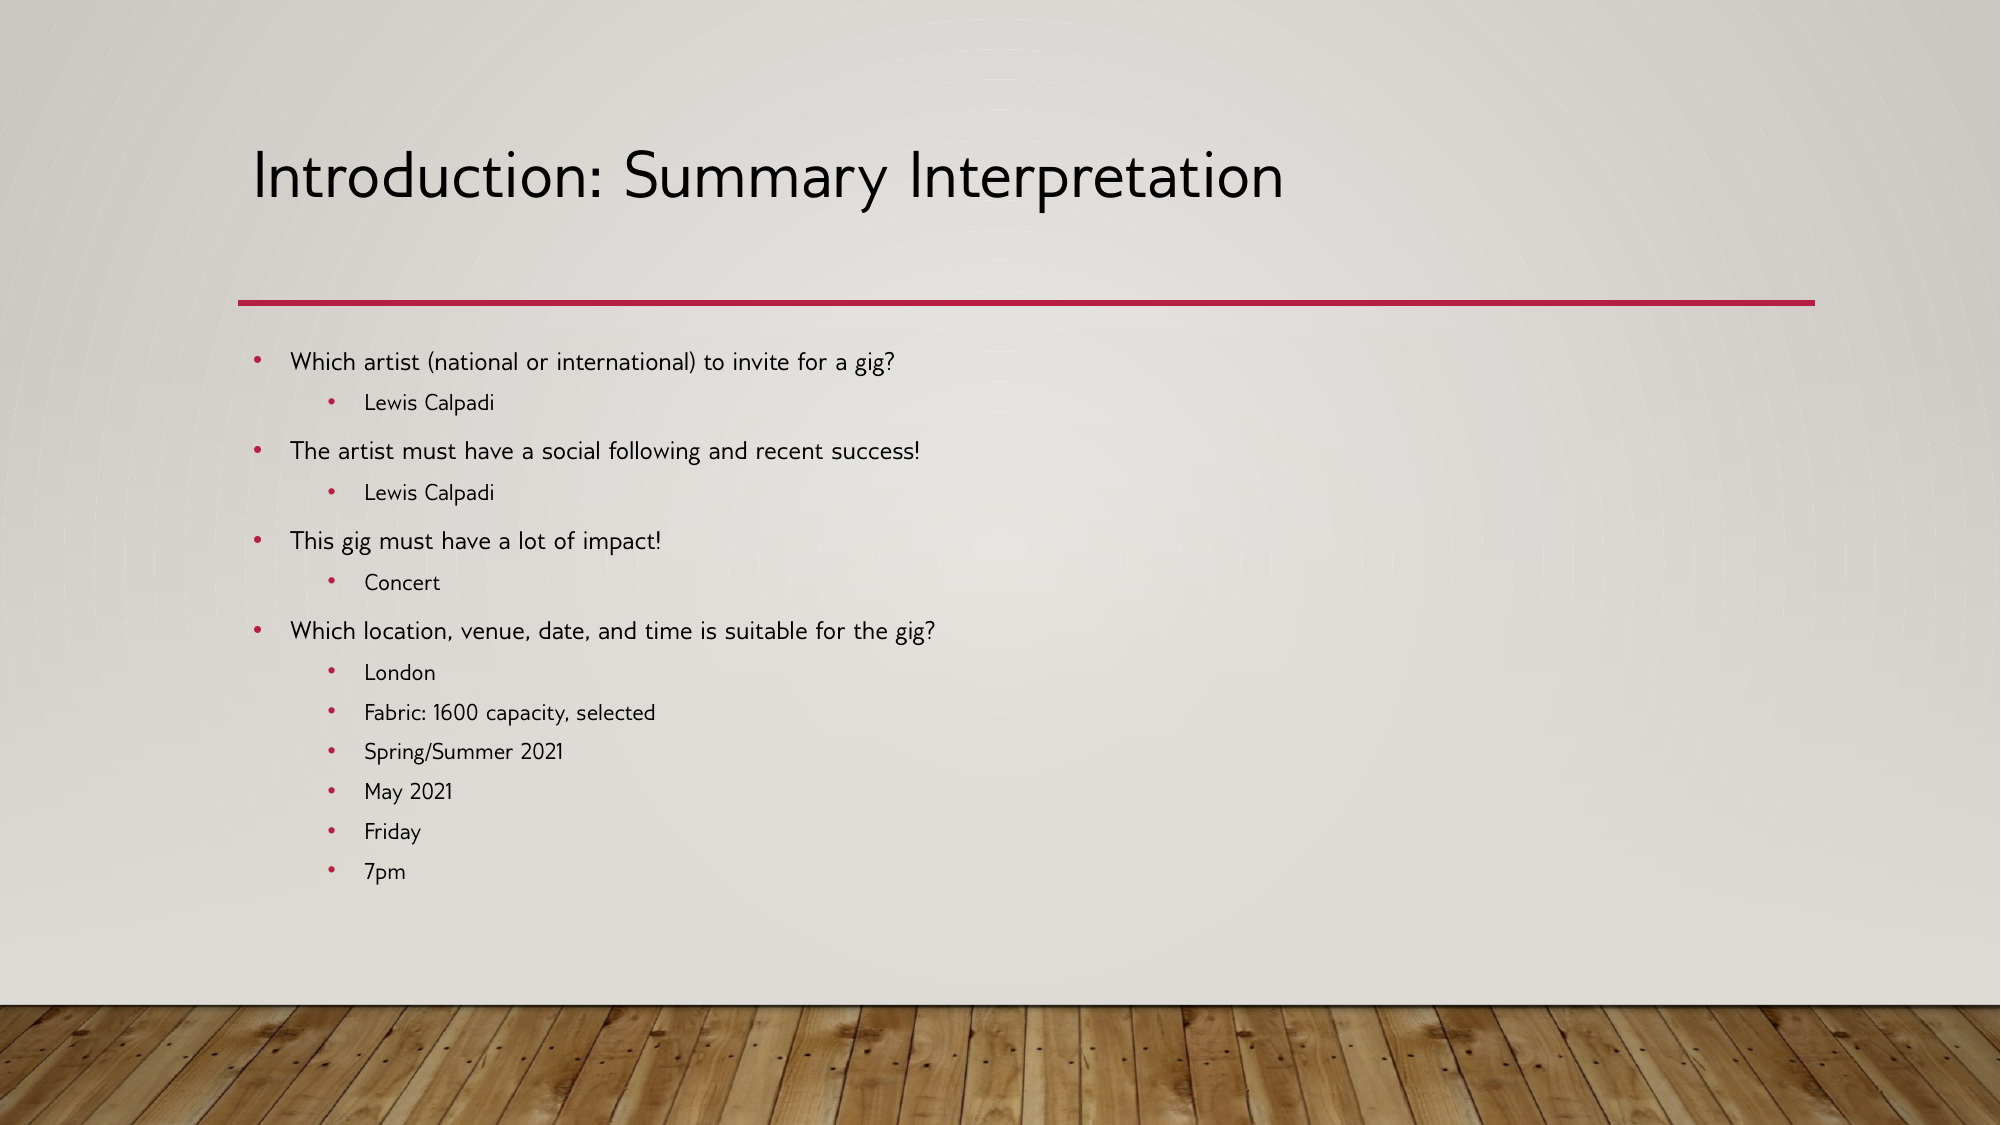

# Introduction: Summary Interpretation
Which artist (national or international) to invite for a gig?
Lewis Calpadi
The artist must have a social following and recent success!
Lewis Calpadi
This gig must have a lot of impact!
Concert
Which location, venue, date, and time is suitable for the gig?
London
Fabric: 1600 capacity, selected
Spring/Summer 2021
May 2021
Friday
7pm